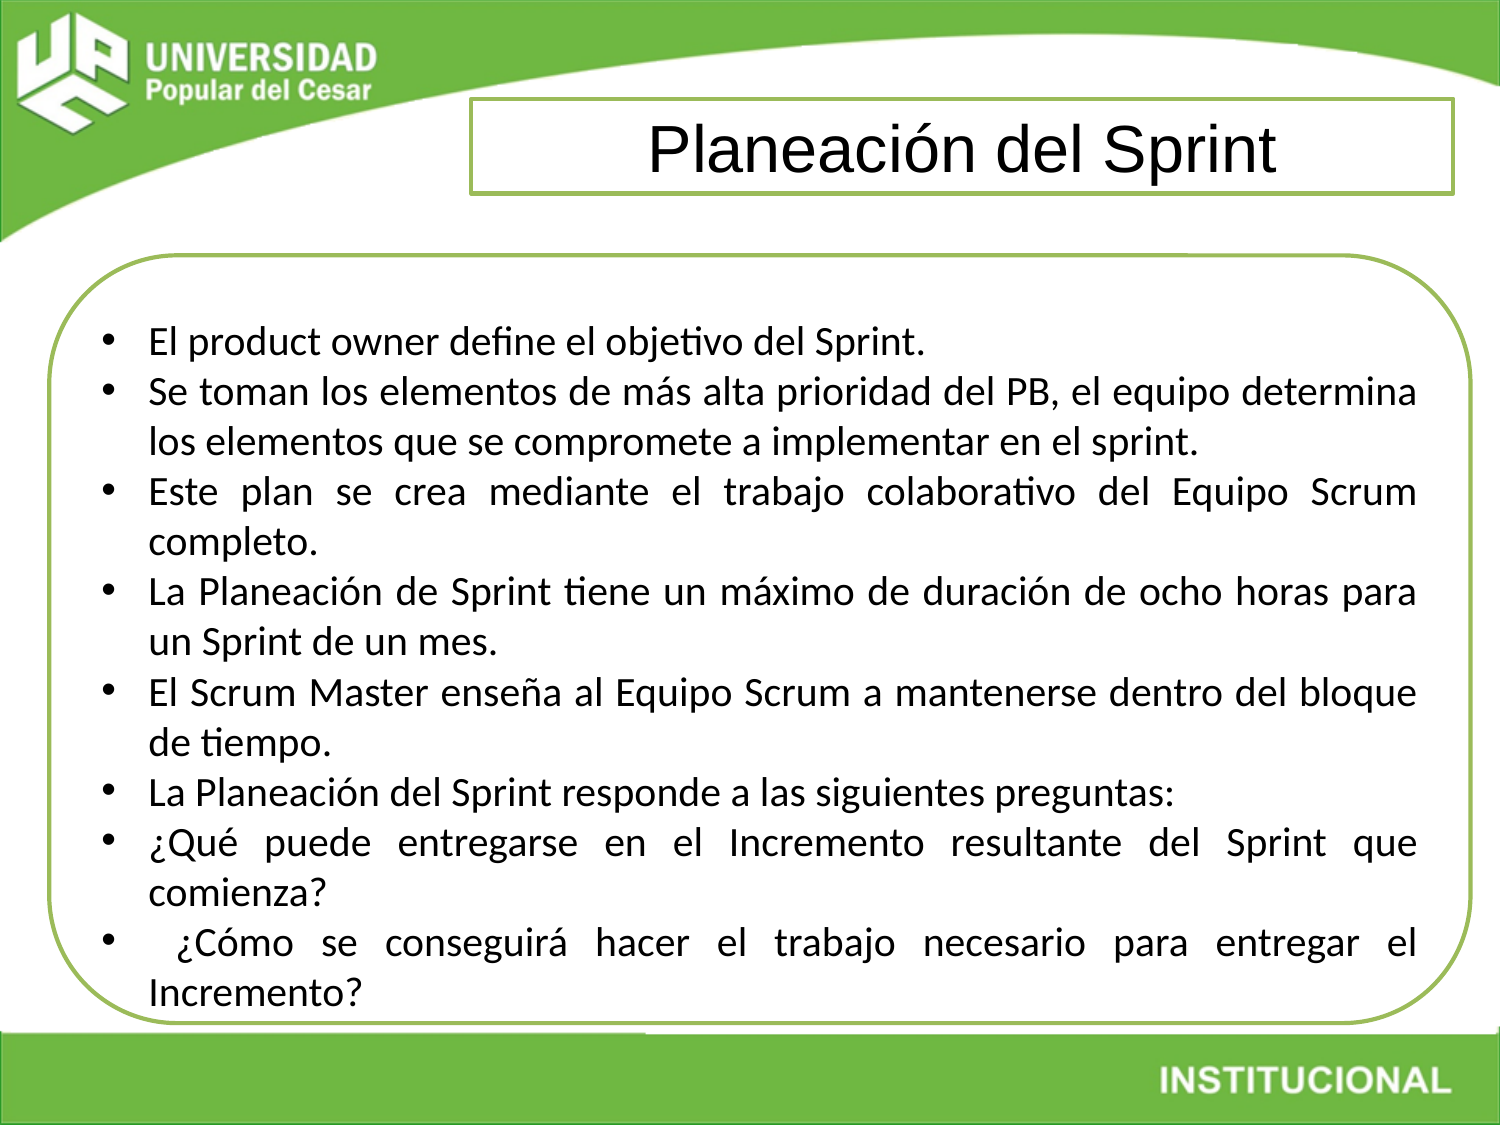

Planeación del Sprint

El product owner define el objetivo del Sprint.
Se toman los elementos de más alta prioridad del PB, el equipo determina los elementos que se compromete a implementar en el sprint.
Este plan se crea mediante el trabajo colaborativo del Equipo Scrum completo.
La Planeación de Sprint tiene un máximo de duración de ocho horas para un Sprint de un mes.
El Scrum Master enseña al Equipo Scrum a mantenerse dentro del bloque de tiempo.
La Planeación del Sprint responde a las siguientes preguntas:
¿Qué puede entregarse en el Incremento resultante del Sprint que comienza?
 ¿Cómo se conseguirá hacer el trabajo necesario para entregar el Incremento?